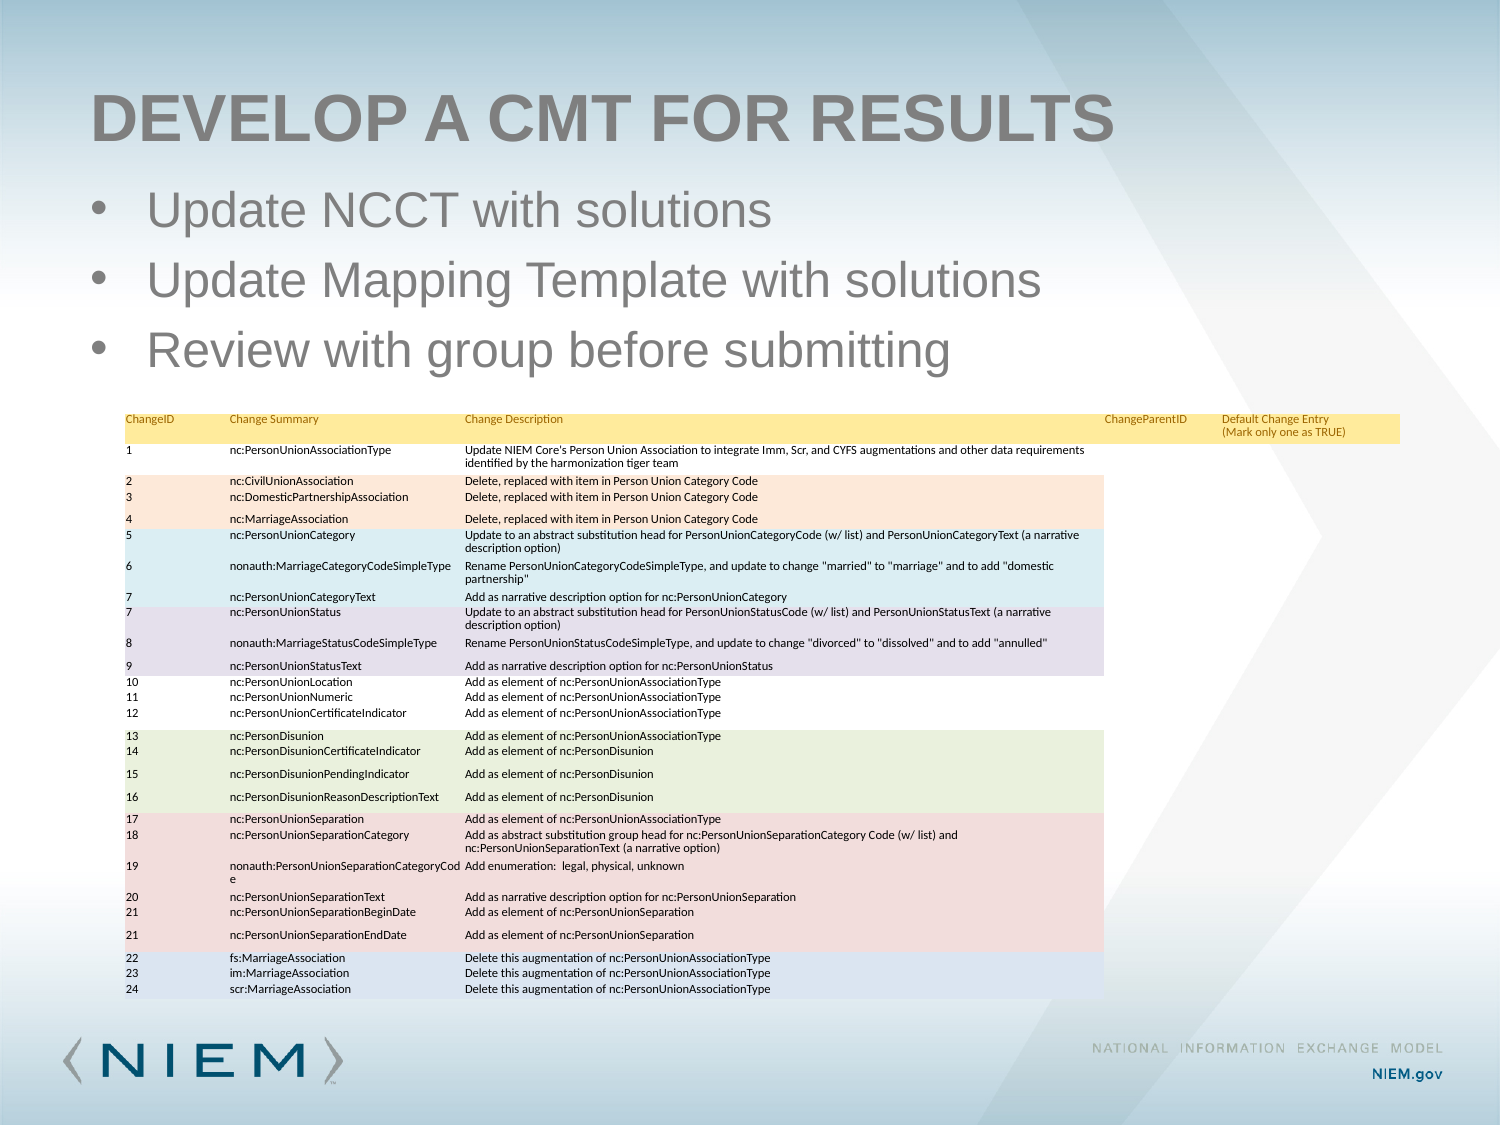

# Develop a CMT for results
Update NCCT with solutions
Update Mapping Template with solutions
Review with group before submitting

| ChangeID | Change Summary | Change Description | ChangeParentID | Default Change Entry (Mark only one as TRUE) |
| --- | --- | --- | --- | --- |
| 1 | nc:PersonUnionAssociationType | Update NIEM Core's Person Union Association to integrate Imm, Scr, and CYFS augmentations and other data requirements identified by the harmonization tiger team |  |  |
| 2 | nc:CivilUnionAssociation | Delete, replaced with item in Person Union Category Code |  |  |
| 3 | nc:DomesticPartnershipAssociation | Delete, replaced with item in Person Union Category Code |  |  |
| 4 | nc:MarriageAssociation | Delete, replaced with item in Person Union Category Code |  |  |
| 5 | nc:PersonUnionCategory | Update to an abstract substitution head for PersonUnionCategoryCode (w/ list) and PersonUnionCategoryText (a narrative description option) |  |  |
| 6 | nonauth:MarriageCategoryCodeSimpleType | Rename PersonUnionCategoryCodeSimpleType, and update to change "married" to "marriage" and to add "domestic partnership" |  |  |
| 7 | nc:PersonUnionCategoryText | Add as narrative description option for nc:PersonUnionCategory |  |  |
| 7 | nc:PersonUnionStatus | Update to an abstract substitution head for PersonUnionStatusCode (w/ list) and PersonUnionStatusText (a narrative description option) |  |  |
| 8 | nonauth:MarriageStatusCodeSimpleType | Rename PersonUnionStatusCodeSimpleType, and update to change "divorced" to "dissolved" and to add "annulled" |  |  |
| 9 | nc:PersonUnionStatusText | Add as narrative description option for nc:PersonUnionStatus |  |  |
| 10 | nc:PersonUnionLocation | Add as element of nc:PersonUnionAssociationType |  |  |
| 11 | nc:PersonUnionNumeric | Add as element of nc:PersonUnionAssociationType |  |  |
| 12 | nc:PersonUnionCertificateIndicator | Add as element of nc:PersonUnionAssociationType |  |  |
| 13 | nc:PersonDisunion | Add as element of nc:PersonUnionAssociationType |  |  |
| 14 | nc:PersonDisunionCertificateIndicator | Add as element of nc:PersonDisunion |  |  |
| 15 | nc:PersonDisunionPendingIndicator | Add as element of nc:PersonDisunion |  |  |
| 16 | nc:PersonDisunionReasonDescriptionText | Add as element of nc:PersonDisunion |  |  |
| 17 | nc:PersonUnionSeparation | Add as element of nc:PersonUnionAssociationType |  |  |
| 18 | nc:PersonUnionSeparationCategory | Add as abstract substitution group head for nc:PersonUnionSeparationCategory Code (w/ list) and nc:PersonUnionSeparationText (a narrative option) |  |  |
| 19 | nonauth:PersonUnionSeparationCategoryCode | Add enumeration: legal, physical, unknown |  |  |
| 20 | nc:PersonUnionSeparationText | Add as narrative description option for nc:PersonUnionSeparation |  |  |
| 21 | nc:PersonUnionSeparationBeginDate | Add as element of nc:PersonUnionSeparation |  |  |
| 21 | nc:PersonUnionSeparationEndDate | Add as element of nc:PersonUnionSeparation |  |  |
| 22 | fs:MarriageAssociation | Delete this augmentation of nc:PersonUnionAssociationType |  |  |
| 23 | im:MarriageAssociation | Delete this augmentation of nc:PersonUnionAssociationType |  |  |
| 24 | scr:MarriageAssociation | Delete this augmentation of nc:PersonUnionAssociationType |  |  |